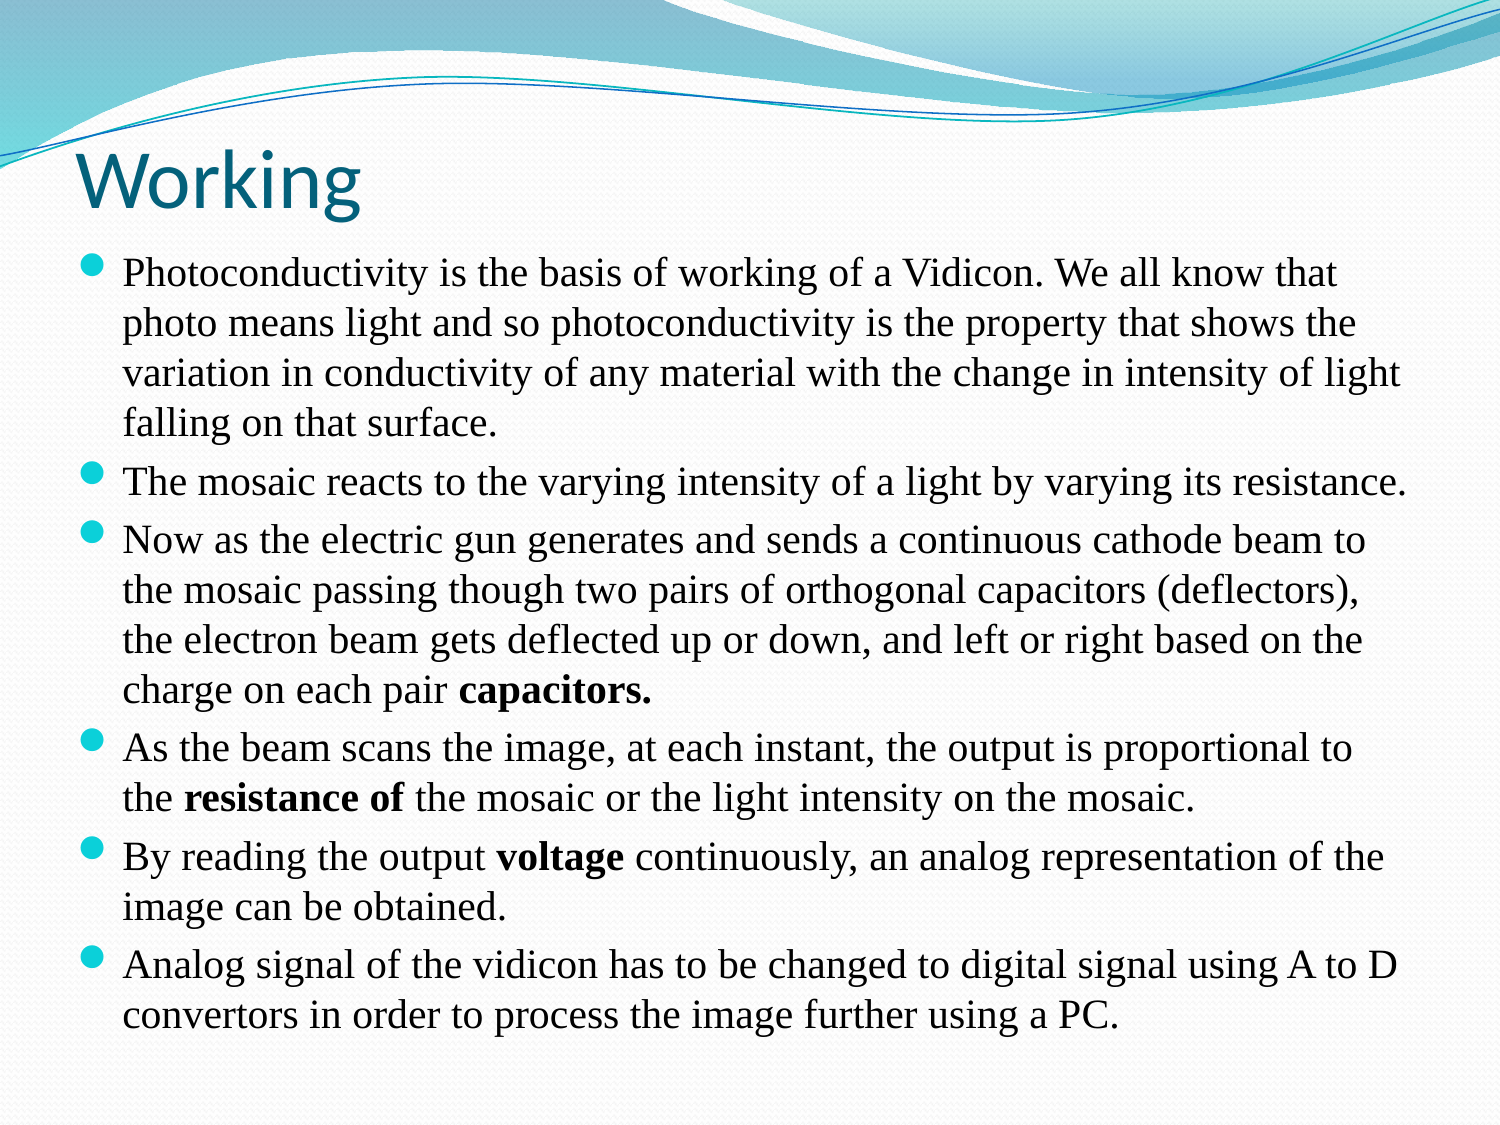

# Working
Photoconductivity is the basis of working of a Vidicon. We all know that photo means light and so photoconductivity is the property that shows the variation in conductivity of any material with the change in intensity of light falling on that surface.
The mosaic reacts to the varying intensity of a light by varying its resistance.
Now as the electric gun generates and sends a continuous cathode beam to the mosaic passing though two pairs of orthogonal capacitors (deflectors), the electron beam gets deflected up or down, and left or right based on the charge on each pair capacitors.
As the beam scans the image, at each instant, the output is proportional to  the resistance of the mosaic or the light intensity on the mosaic.
By reading the output voltage continuously, an analog representation of the image can be obtained.
Analog signal of the vidicon has to be changed to digital signal using A to D convertors in order to process the image further using a PC.